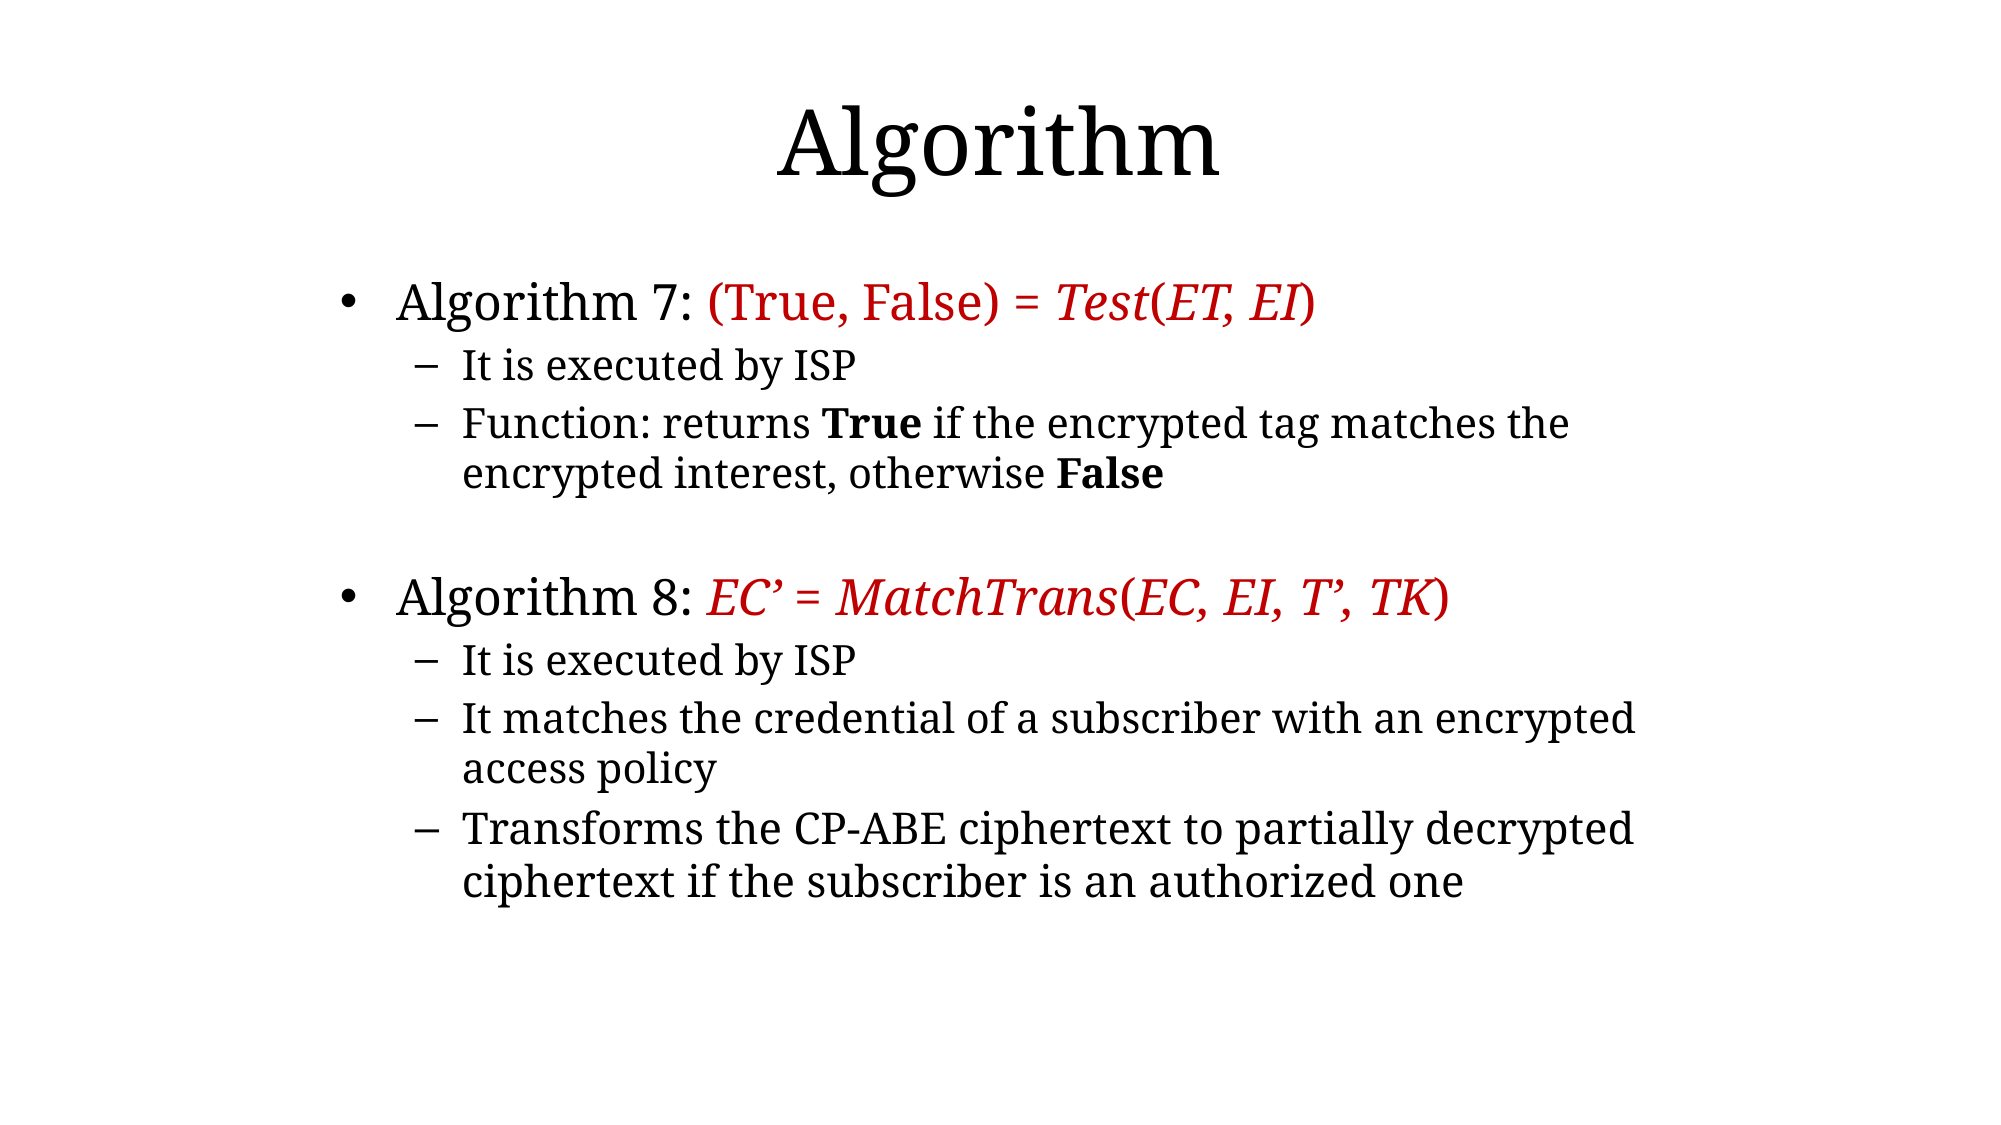

# Algorithm
Algorithm 7: (True, False) = Test(ET, EI)
It is executed by ISP
Function: returns True if the encrypted tag matches the encrypted interest, otherwise False

Algorithm 8: EC’ = MatchTrans(EC, EI, T’, TK)
It is executed by ISP
It matches the credential of a subscriber with an encrypted access policy
Transforms the CP-ABE ciphertext to partially decrypted ciphertext if the subscriber is an authorized one